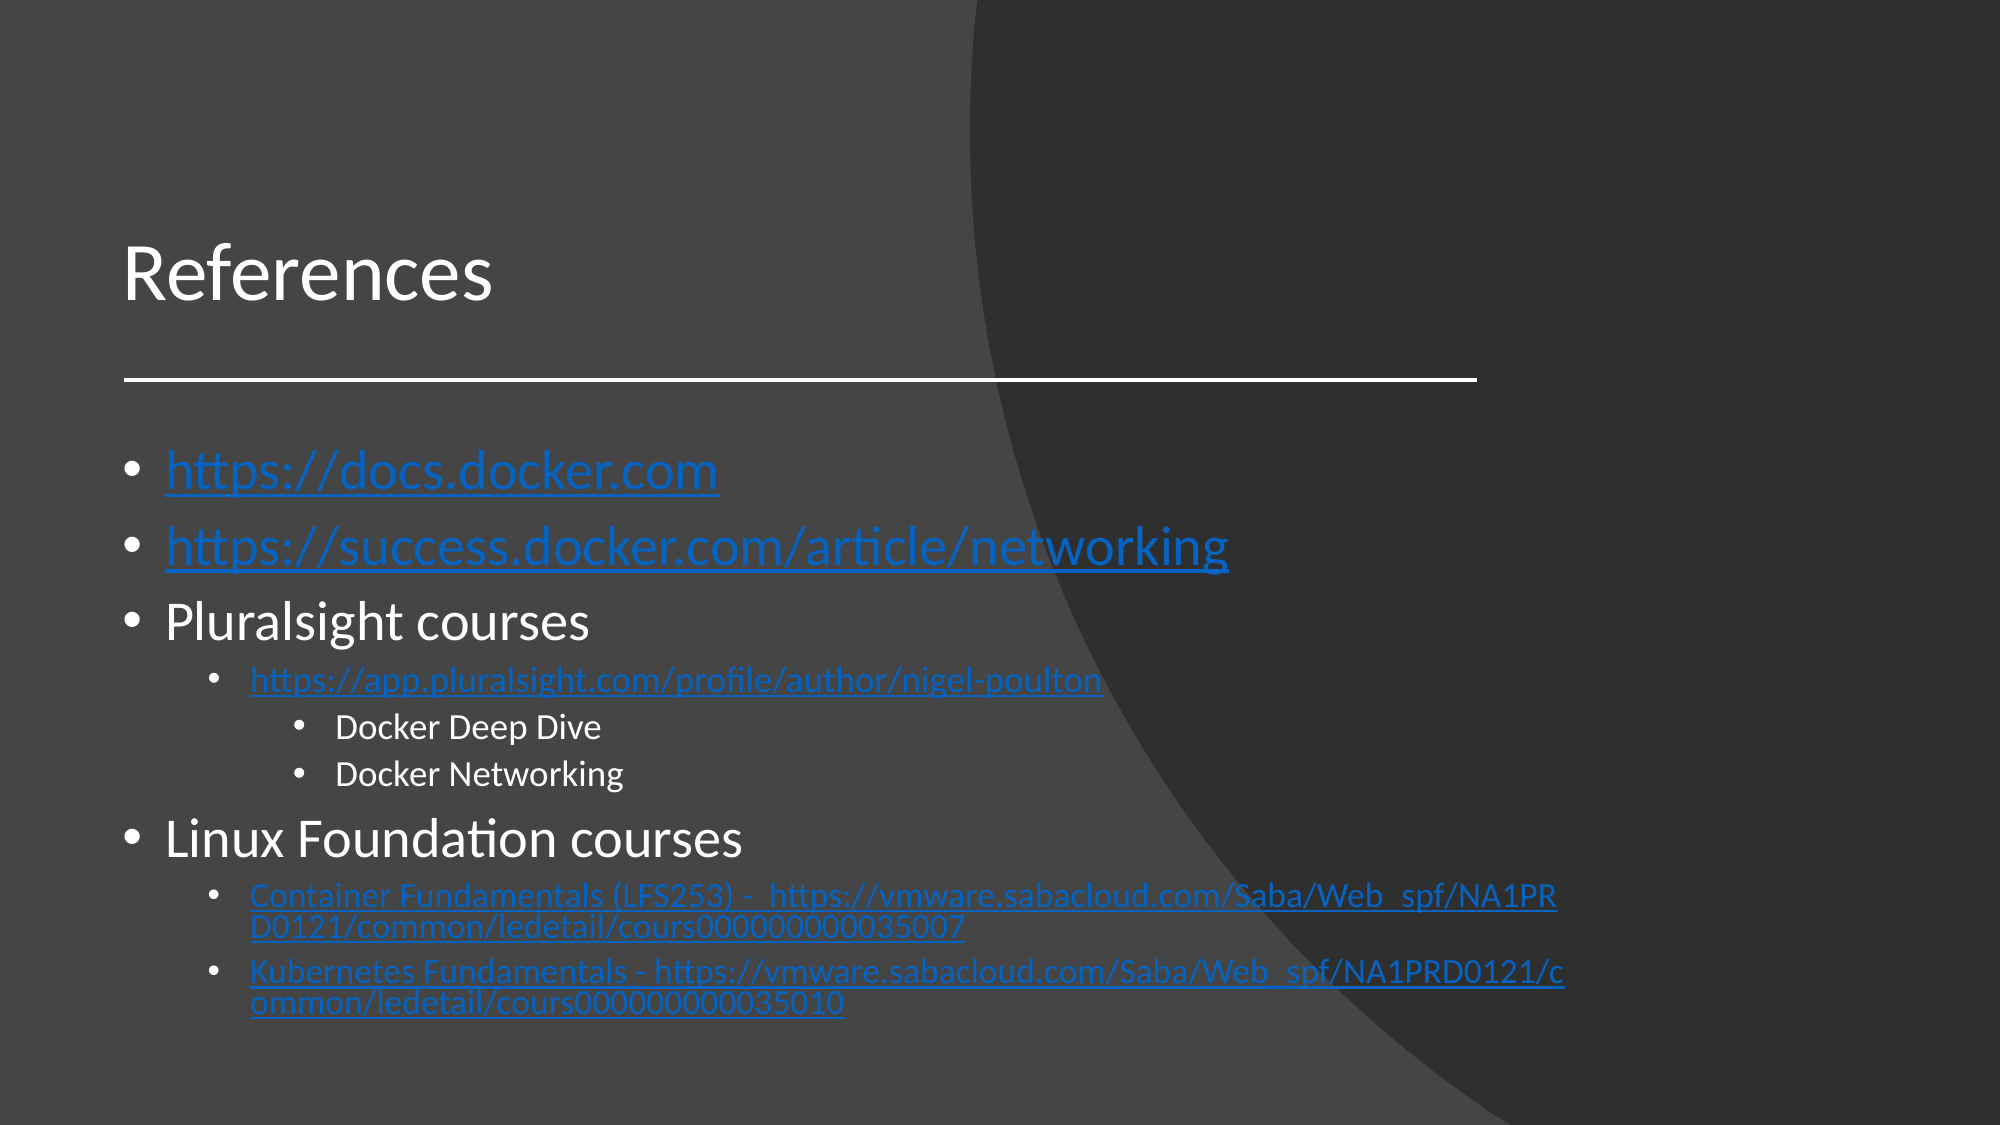

# References
https://docs.docker.com
https://success.docker.com/article/networking
Pluralsight courses
https://app.pluralsight.com/profile/author/nigel-poulton
Docker Deep Dive
Docker Networking
Linux Foundation courses
Container Fundamentals (LFS253) -  https://vmware.sabacloud.com/Saba/Web_spf/NA1PRD0121/common/ledetail/cours000000000035007
Kubernetes Fundamentals - https://vmware.sabacloud.com/Saba/Web_spf/NA1PRD0121/common/ledetail/cours000000000035010